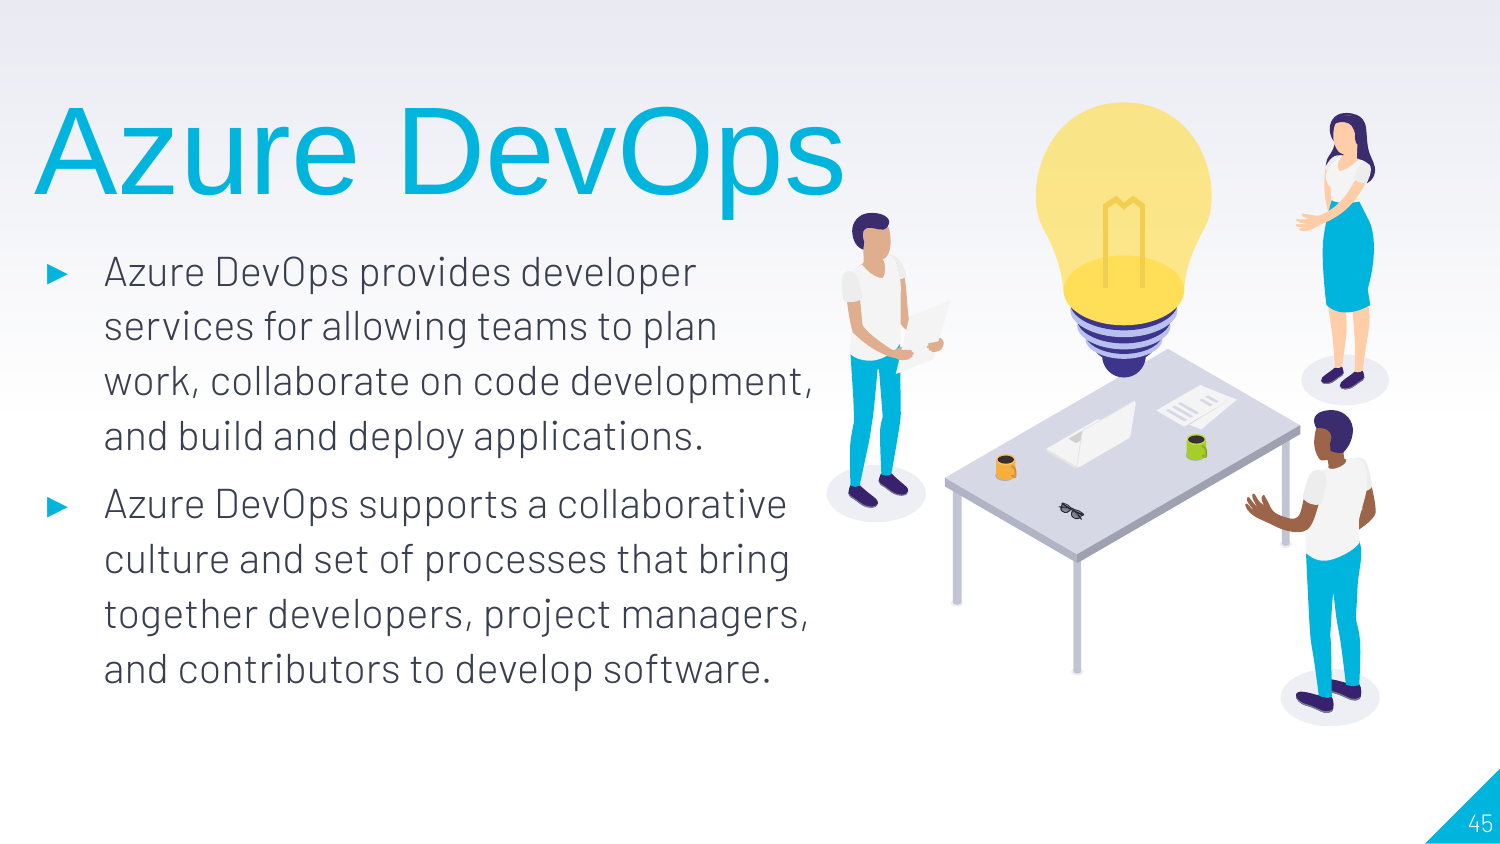

Azure DevOps

Azure DevOps provides developer services for allowing teams to plan work, collaborate on code development, and build and deploy applications.
Azure DevOps supports a collaborative culture and set of processes that bring together developers, project managers, and contributors to develop software.
45